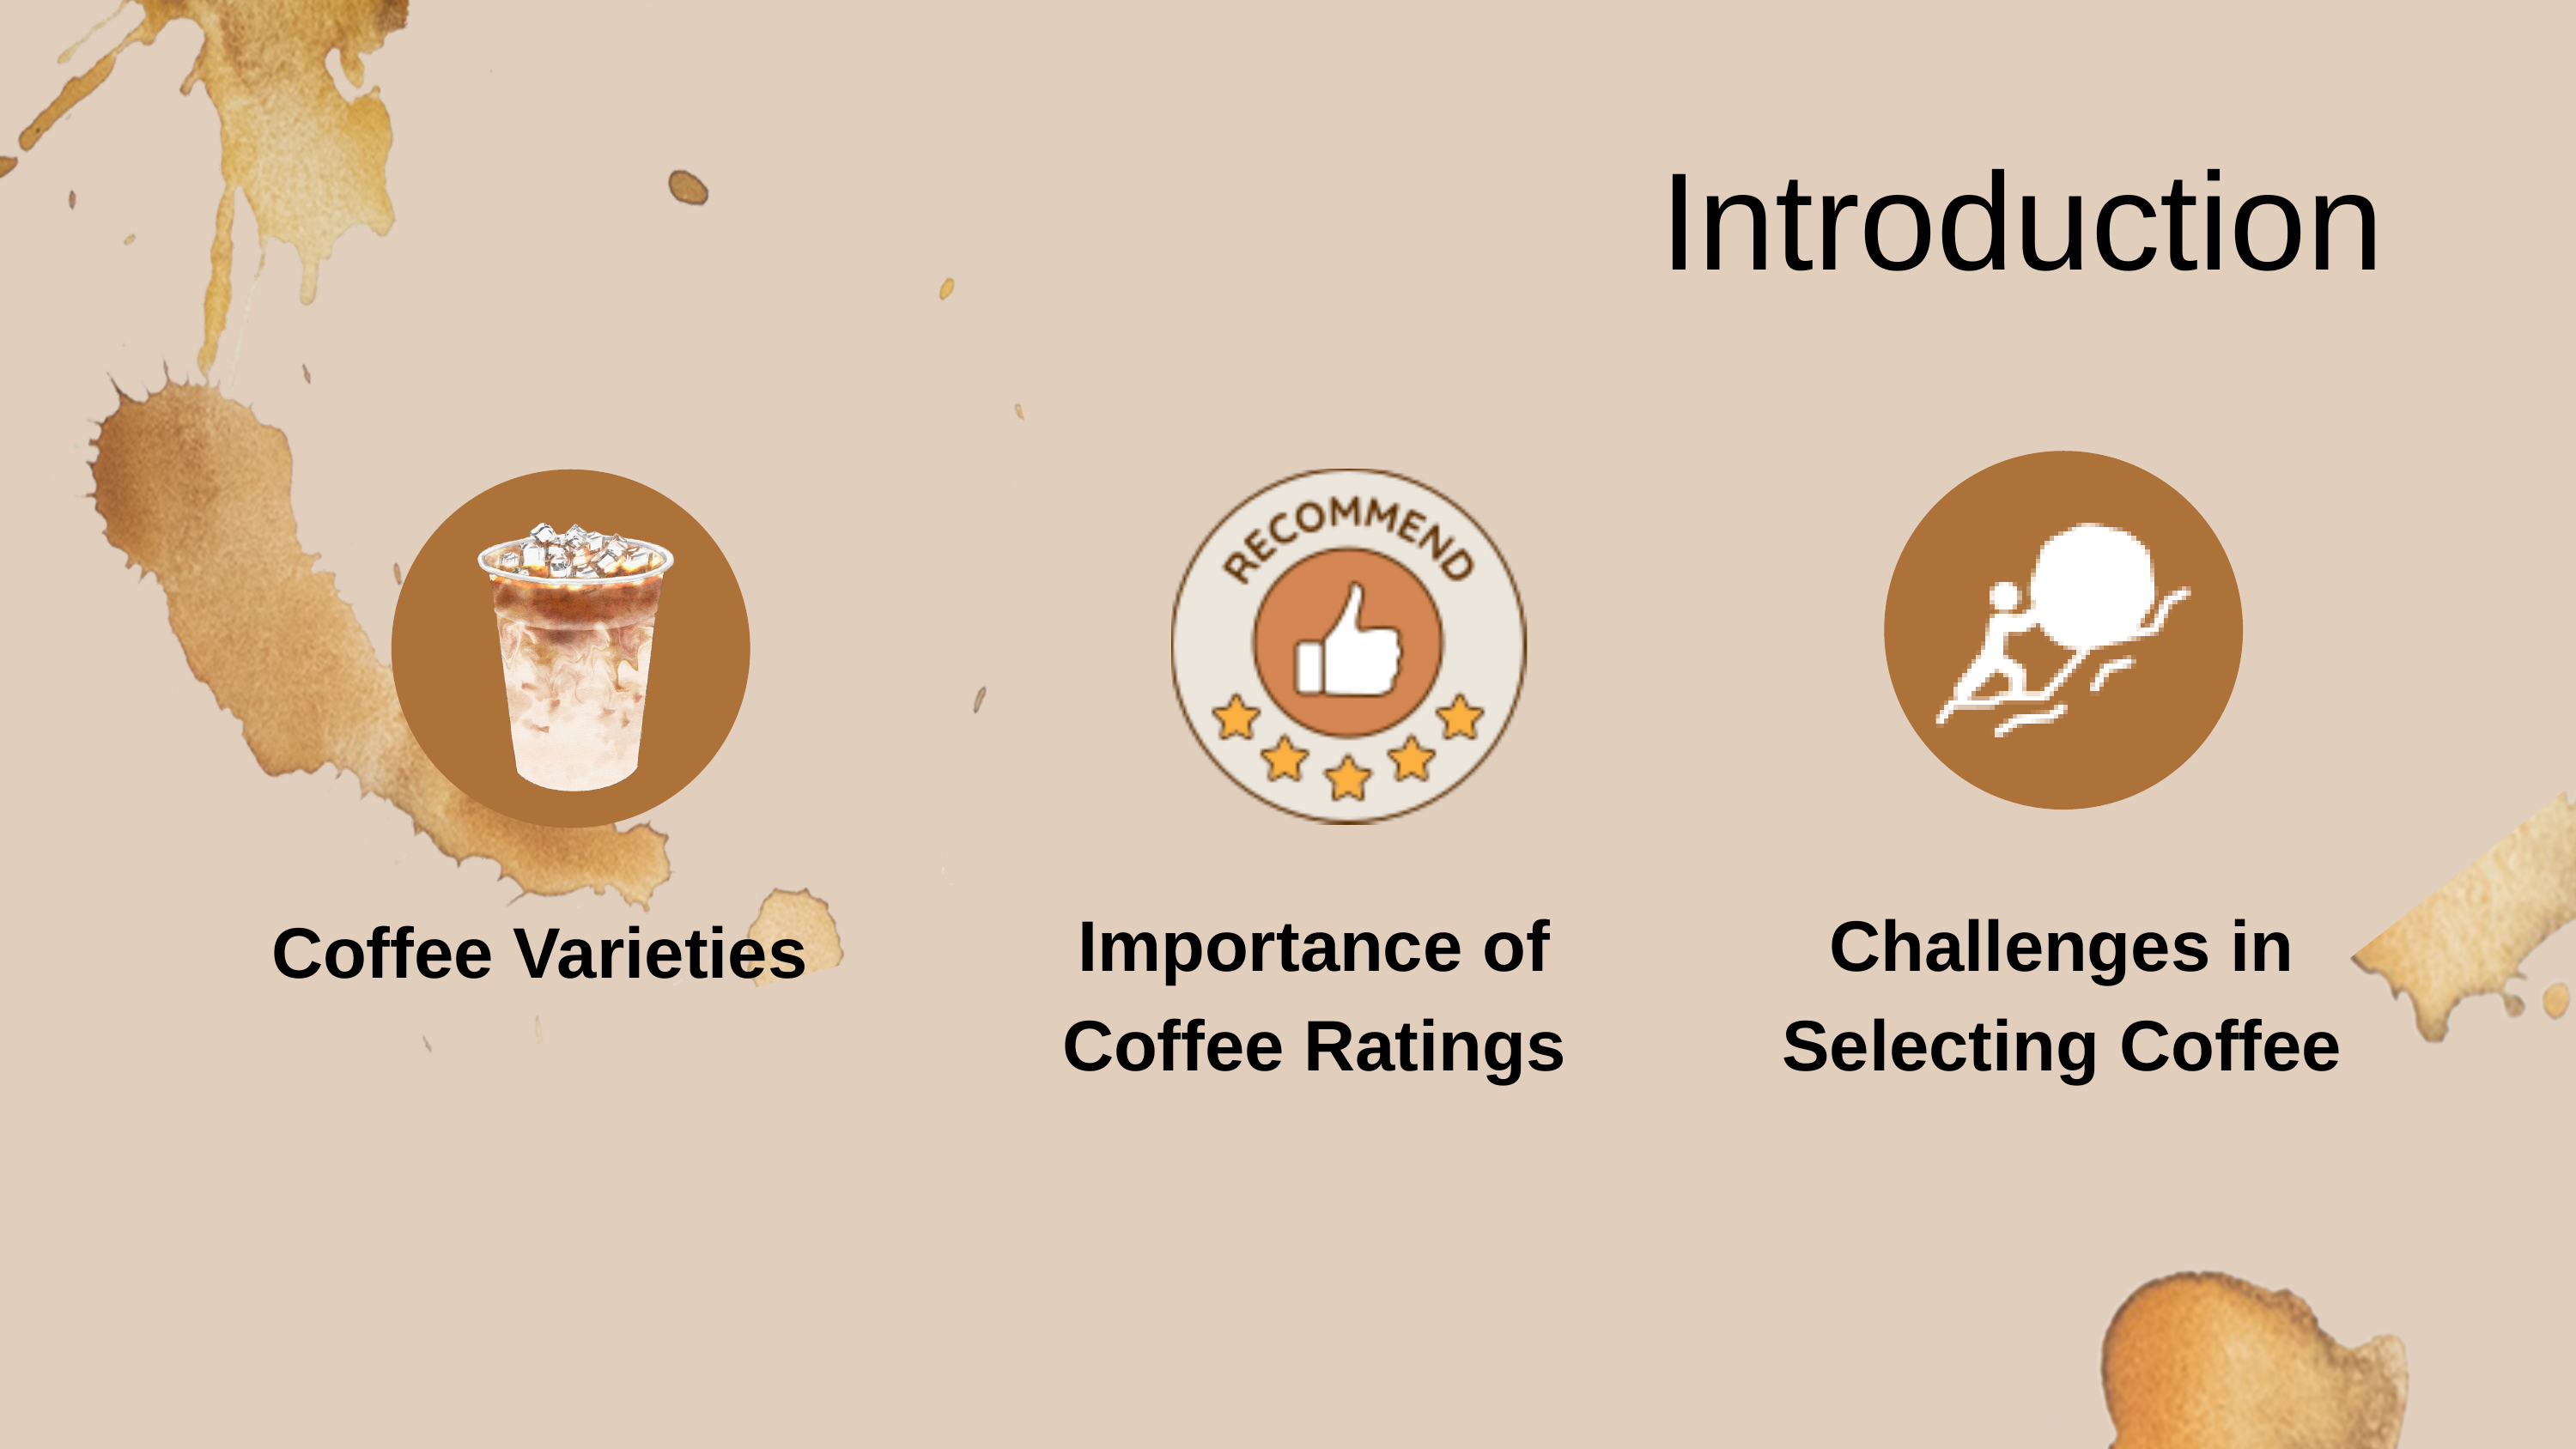

Introduction

Importance of Coffee Ratings
Challenges in Selecting Coffee
Coffee Varieties